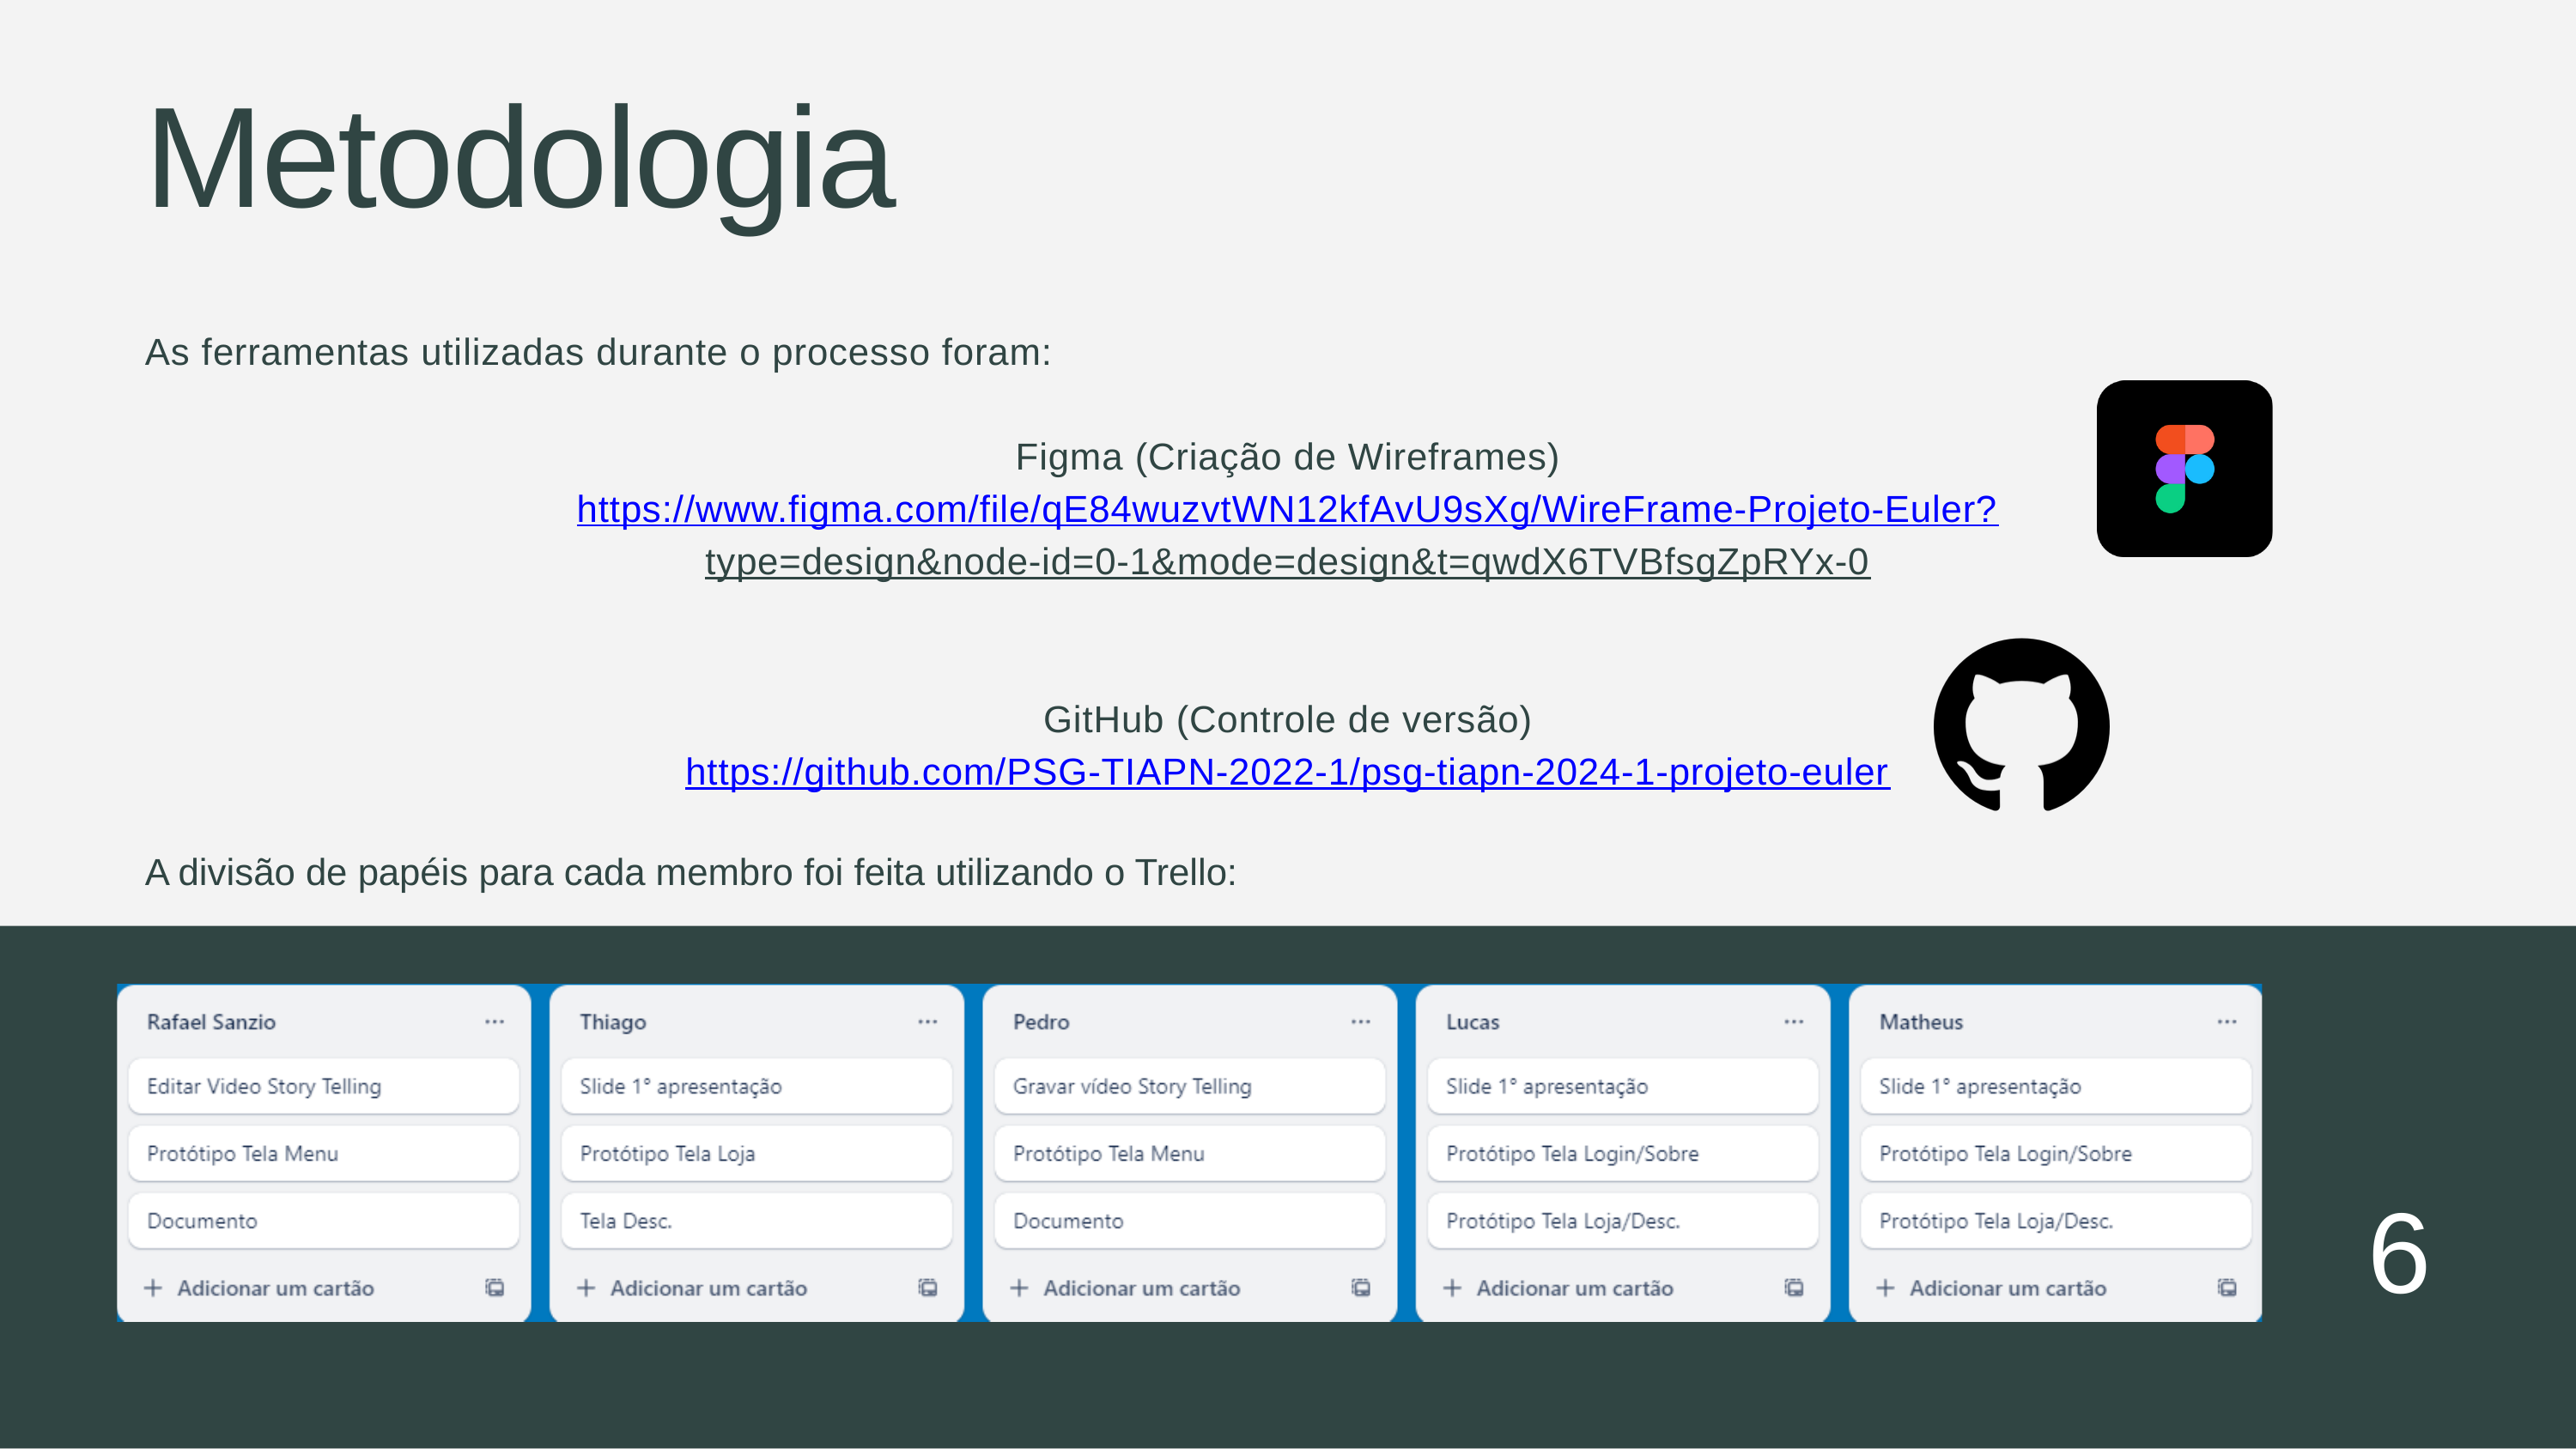

Metodologia
As ferramentas utilizadas durante o processo foram:​

Figma (Criação de Wireframes)​
https://www.figma.com/file/qE84wuzvtWN12kfAvU9sXg/WireFrame-Projeto-Euler?
type=design&node-id=0-1&mode=design&t=qwdX6TVBfsgZpRYx-0​

GitHub (Controle de versão)​
https://github.com/PSG-TIAPN-2022-1/psg-tiapn-2024-1-projeto-euler

A divisão de papéis para cada membro foi feita utilizando o Trello:​

6